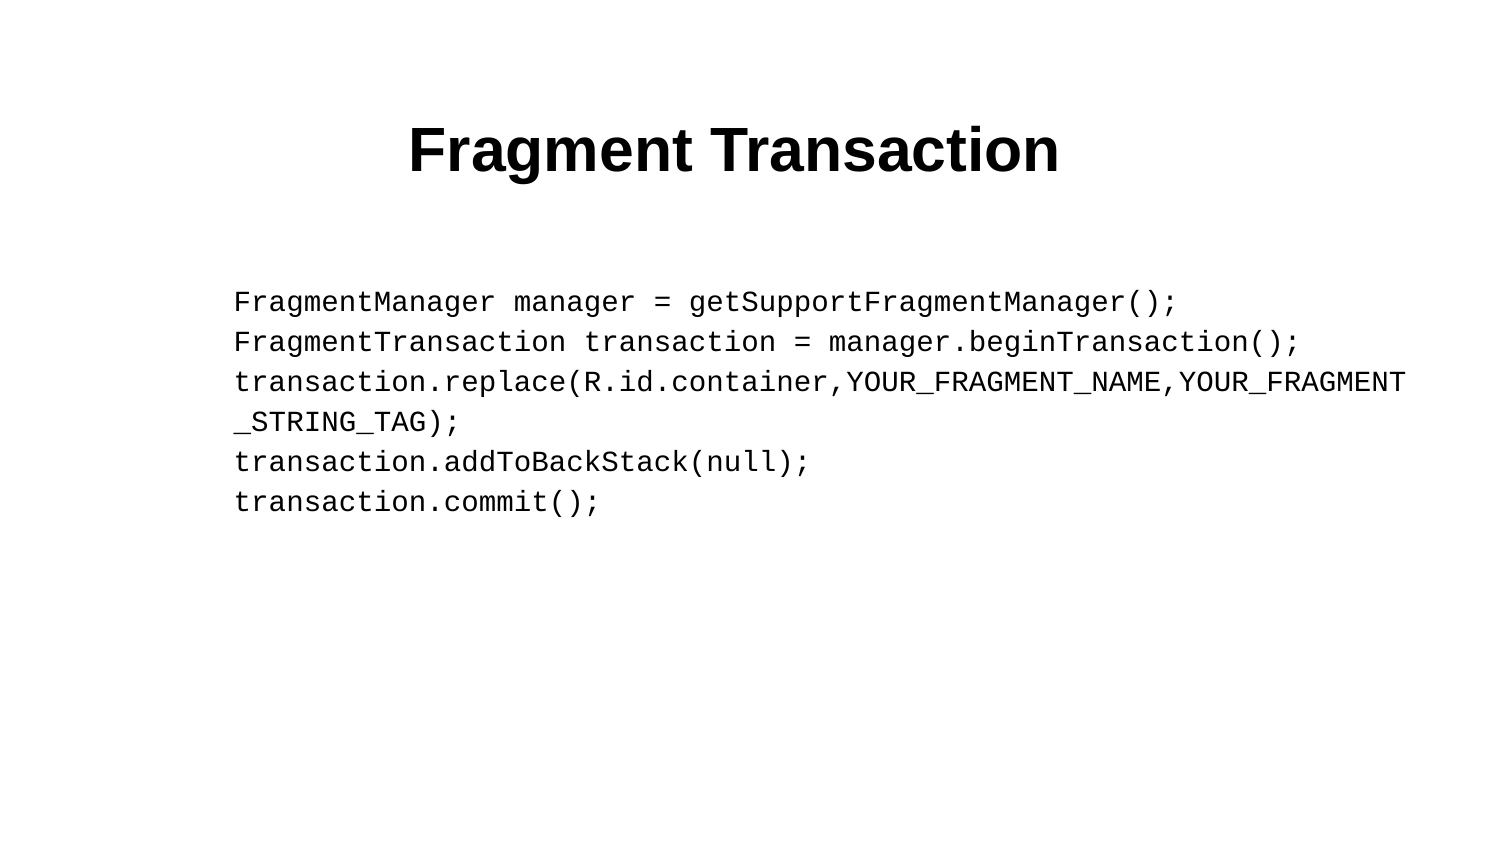

# Fragment Transaction
FragmentManager manager = getSupportFragmentManager();
FragmentTransaction transaction = manager.beginTransaction();
transaction.replace(R.id.container,YOUR_FRAGMENT_NAME,YOUR_FRAGMENT_STRING_TAG);
transaction.addToBackStack(null);
transaction.commit();